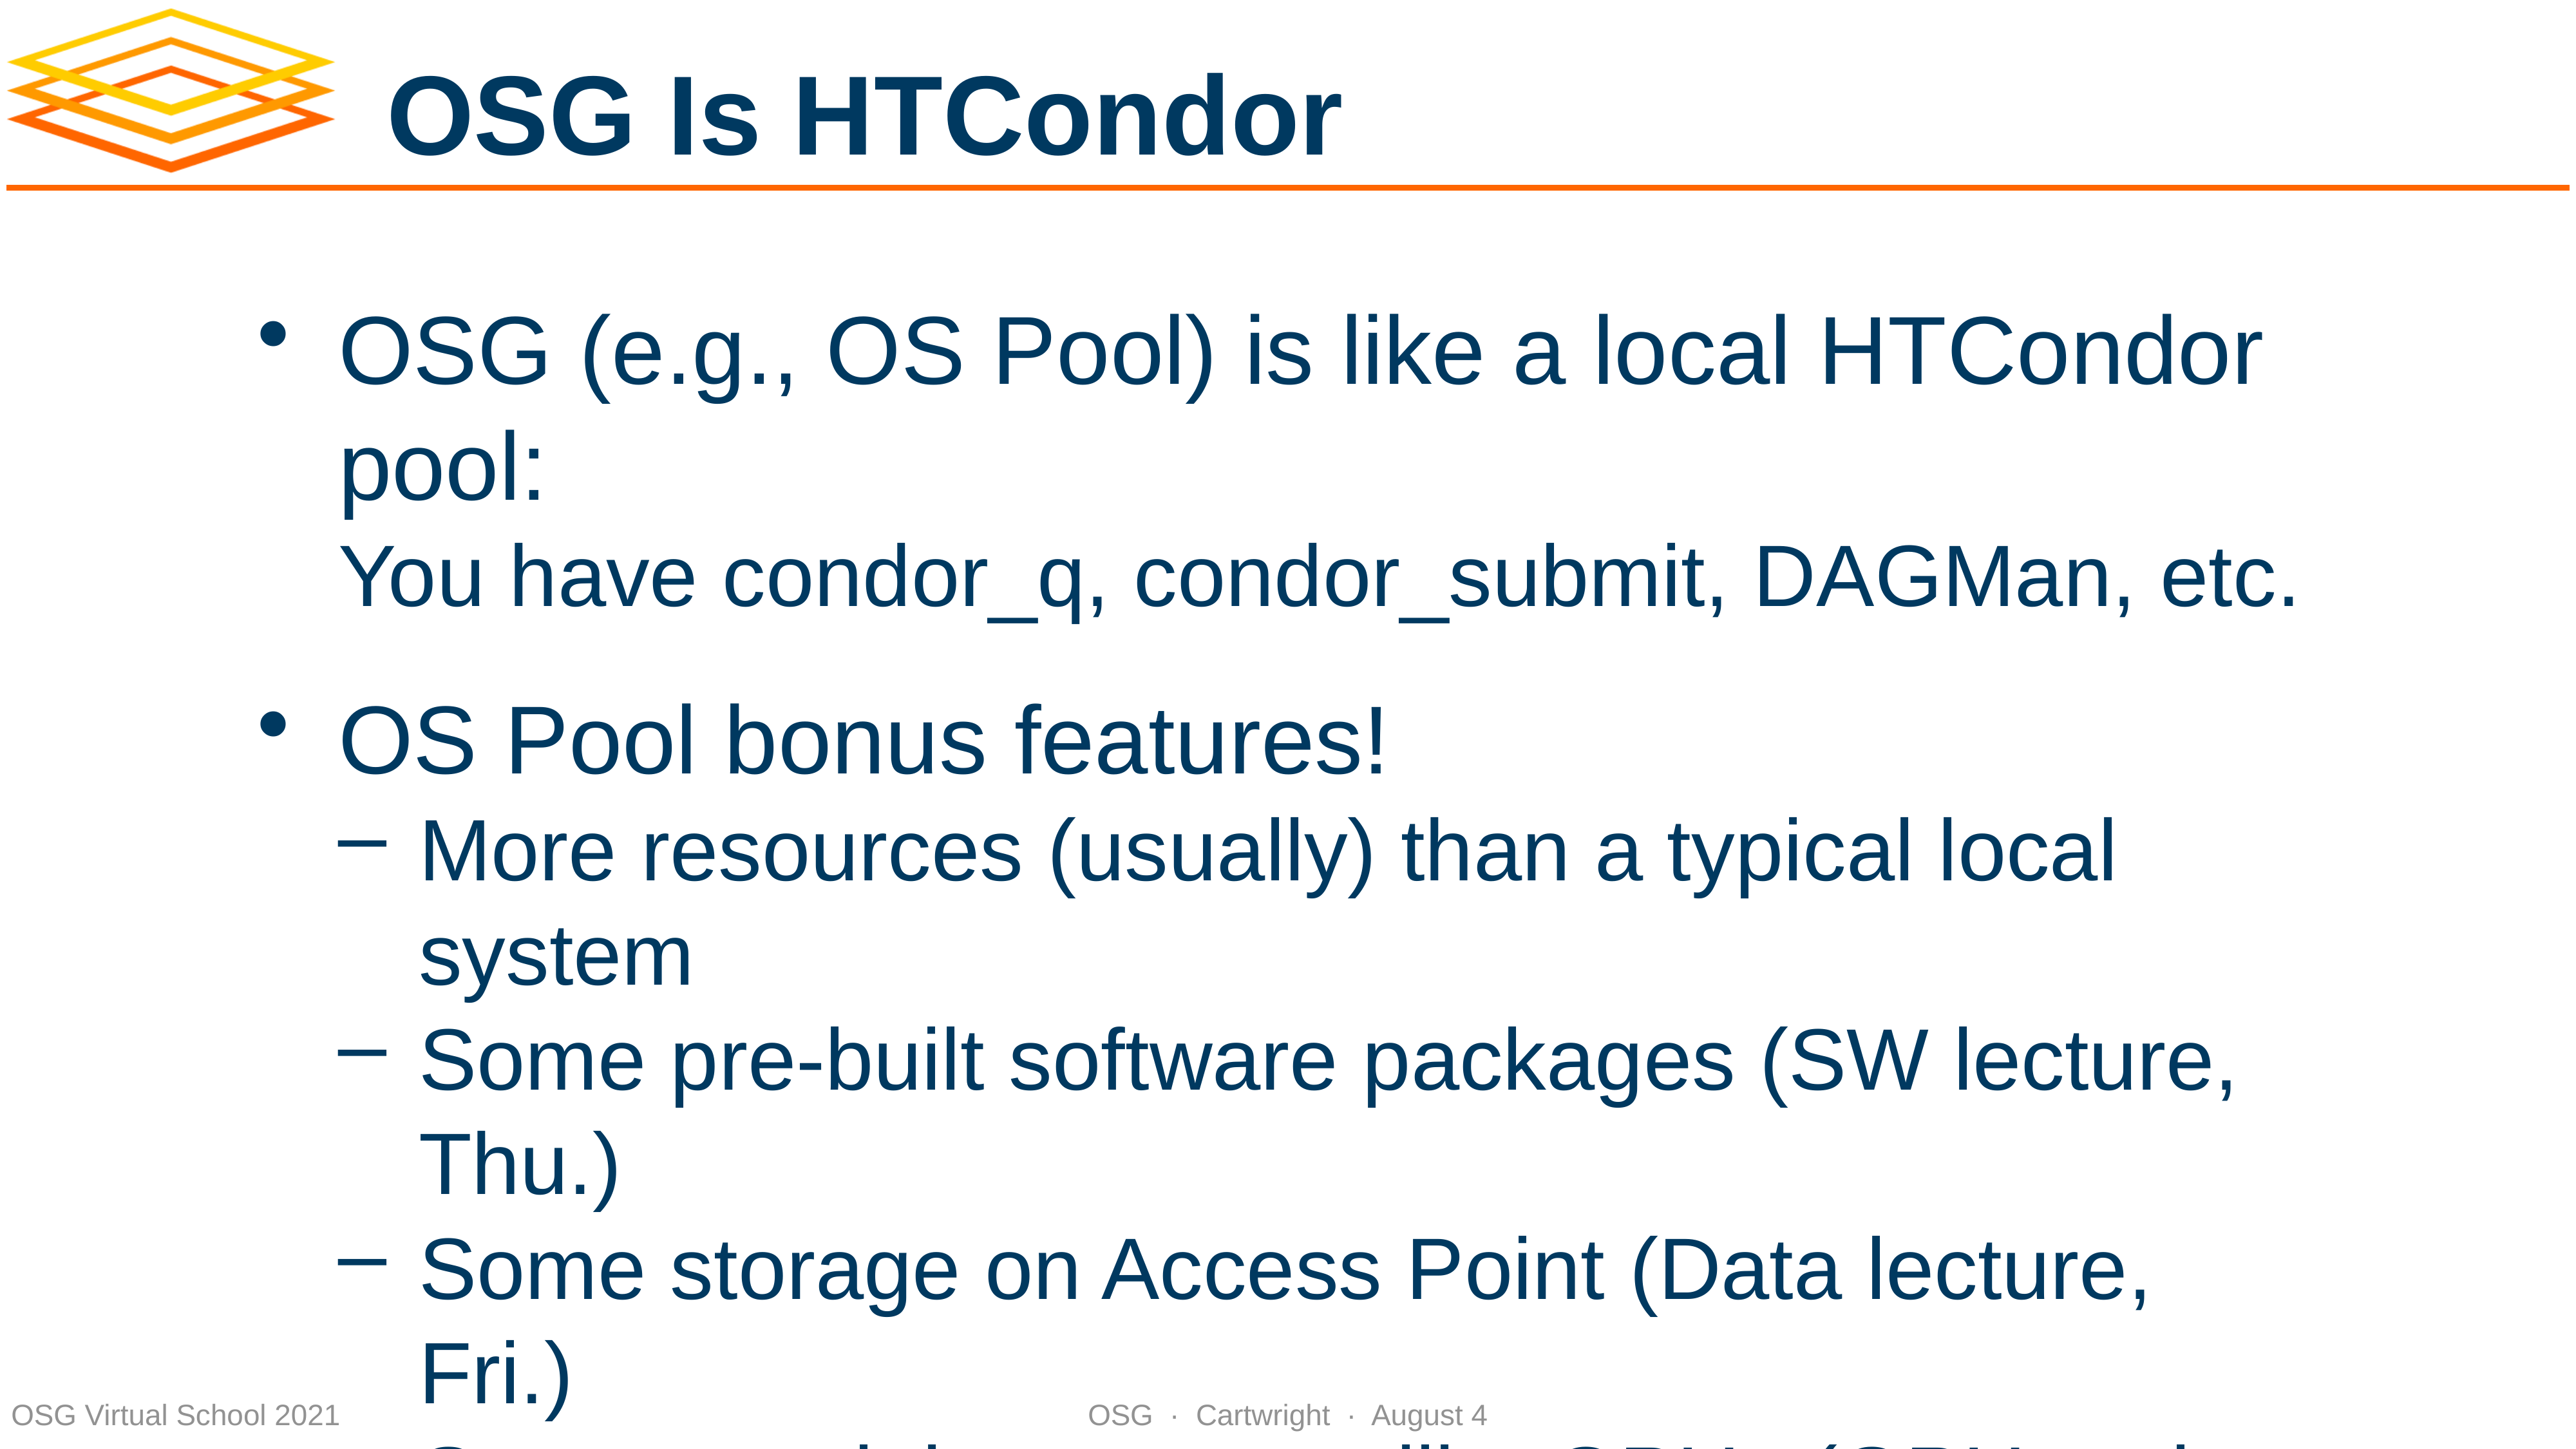

# OSG Is HTCondor
OSG (e.g., OS Pool) is like a local HTCondor pool:
You have condor_q, condor_submit, DAGMan, etc.
OS Pool bonus features!
More resources (usually) than a typical local system
Some pre-built software packages (SW lecture, Thu.)
Some storage on Access Point (Data lecture, Fri.)
Some special resources, like GPUs (GPU topic, Mon.)
26